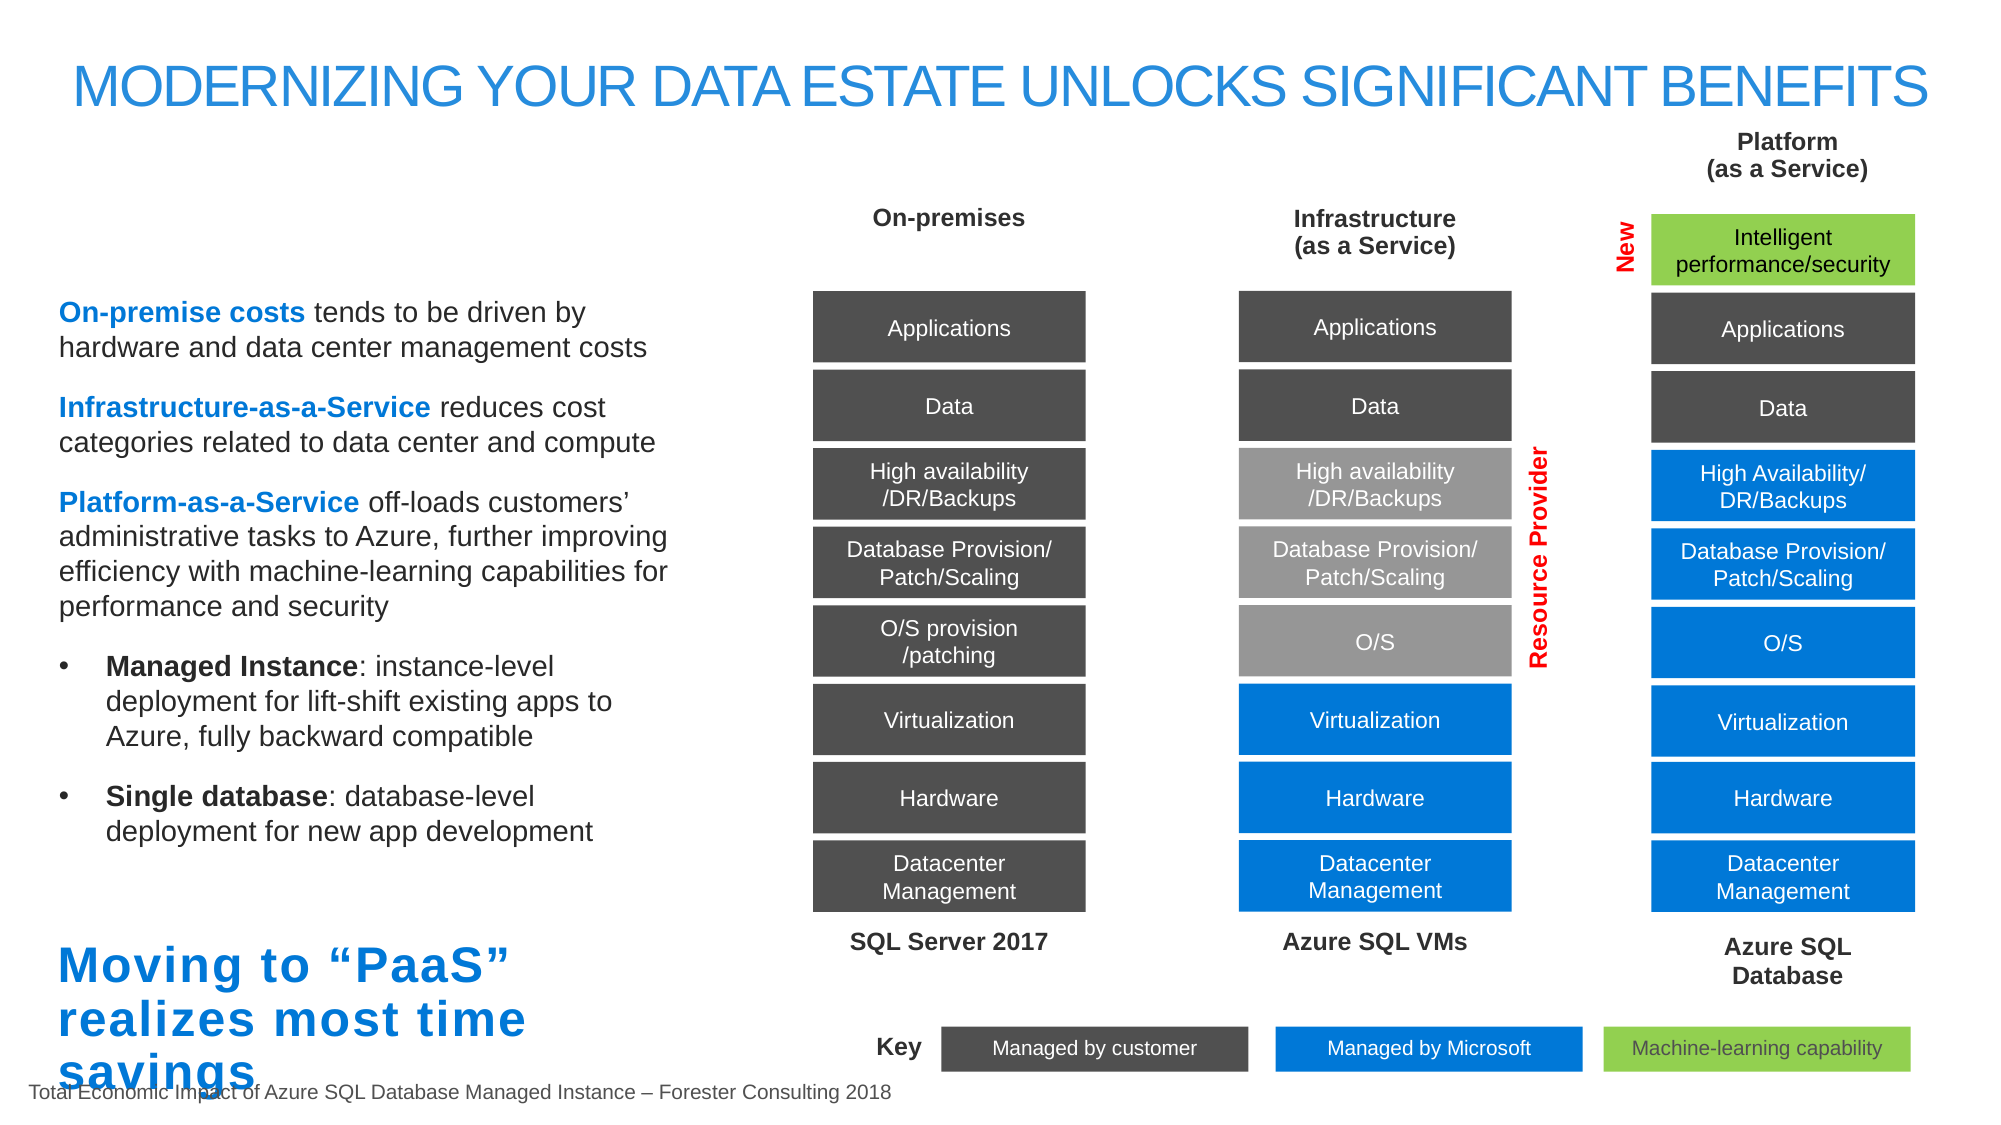

# Modernizing your data estate unlocks significant benefits
Platform
(as a Service)
On-premises
Infrastructure
(as a Service)
Intelligent performance/security
New
On-premise costs tends to be driven by hardware and data center management costs
Infrastructure-as-a-Service reduces cost categories related to data center and compute
Platform-as-a-Service off-loads customers’ administrative tasks to Azure, further improving efficiency with machine-learning capabilities for performance and security
Managed Instance: instance-level deployment for lift-shift existing apps to Azure, fully backward compatible
Single database: database-level deployment for new app development

Applications
Applications
Applications
Data
Data
Data
High availability /DR/Backups
High availability /DR/Backups
High Availability/ DR/Backups
Database Provision/ Patch/Scaling
Database Provision/ Patch/Scaling
Database Provision/ Patch/Scaling
Resource Provider
O/S
O/S provision /patching
O/S
Virtualization
Virtualization
Virtualization
Hardware
Hardware
Hardware
Datacenter Management
Datacenter Management
Datacenter Management
SQL Server 2017
Azure SQL VMs
Azure SQL Database
Moving to “PaaS” realizes most time savings
Key
Managed by customer
Managed by Microsoft
Machine-learning capability
Total Economic Impact of Azure SQL Database Managed Instance – Forester Consulting 2018